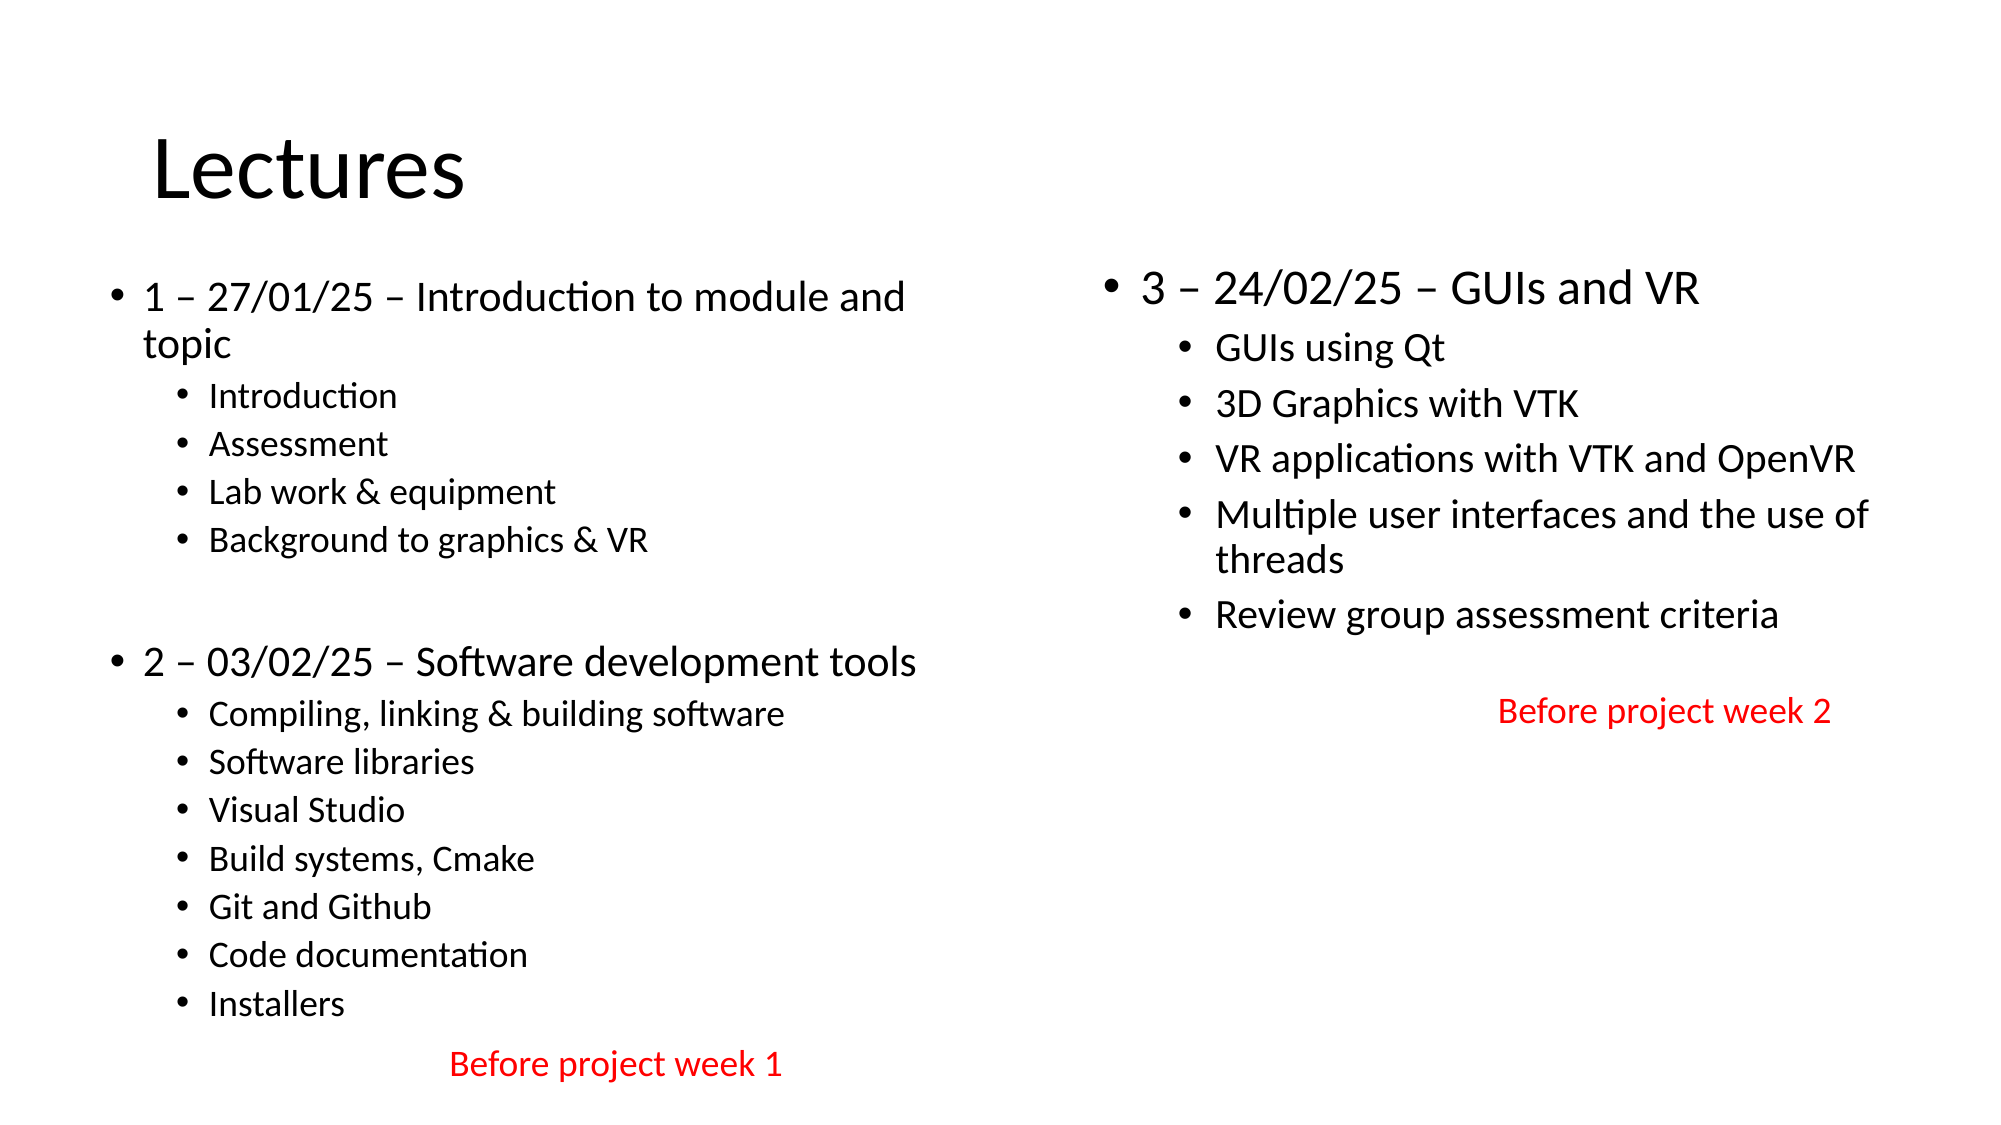

# Lectures
3 – 24/02/25 – GUIs and VR
GUIs using Qt
3D Graphics with VTK
VR applications with VTK and OpenVR
Multiple user interfaces and the use of threads
Review group assessment criteria
1 – 27/01/25 – Introduction to module and topic
Introduction
Assessment
Lab work & equipment
Background to graphics & VR

2 – 03/02/25 – Software development tools
Compiling, linking & building software
Software libraries
Visual Studio
Build systems, Cmake
Git and Github
Code documentation
Installers
Before project week 2
Before project week 1